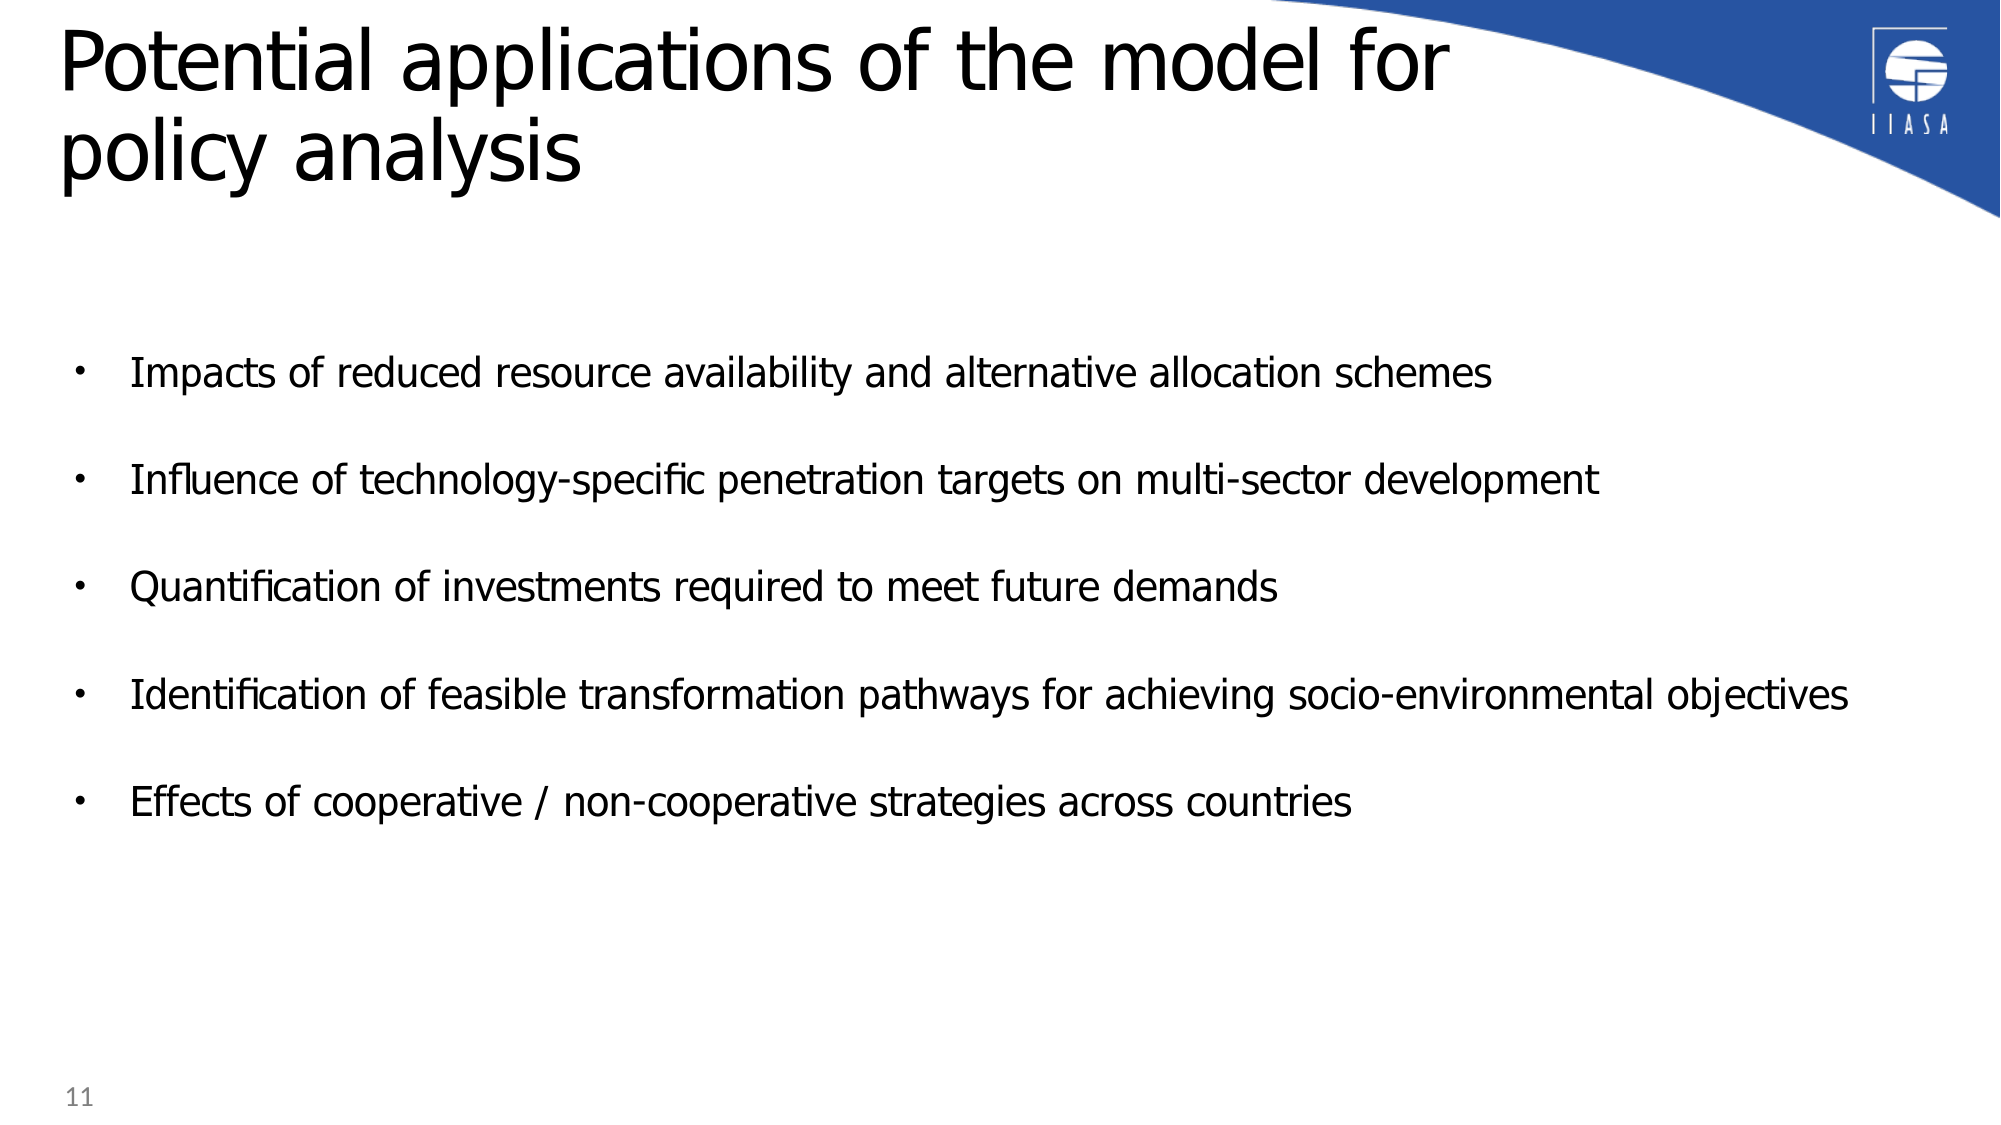

# Potential applications of the model for policy analysis
Impacts of reduced resource availability and alternative allocation schemes
Influence of technology-specific penetration targets on multi-sector development
Quantification of investments required to meet future demands
Identification of feasible transformation pathways for achieving socio-environmental objectives
Effects of cooperative / non-cooperative strategies across countries
11